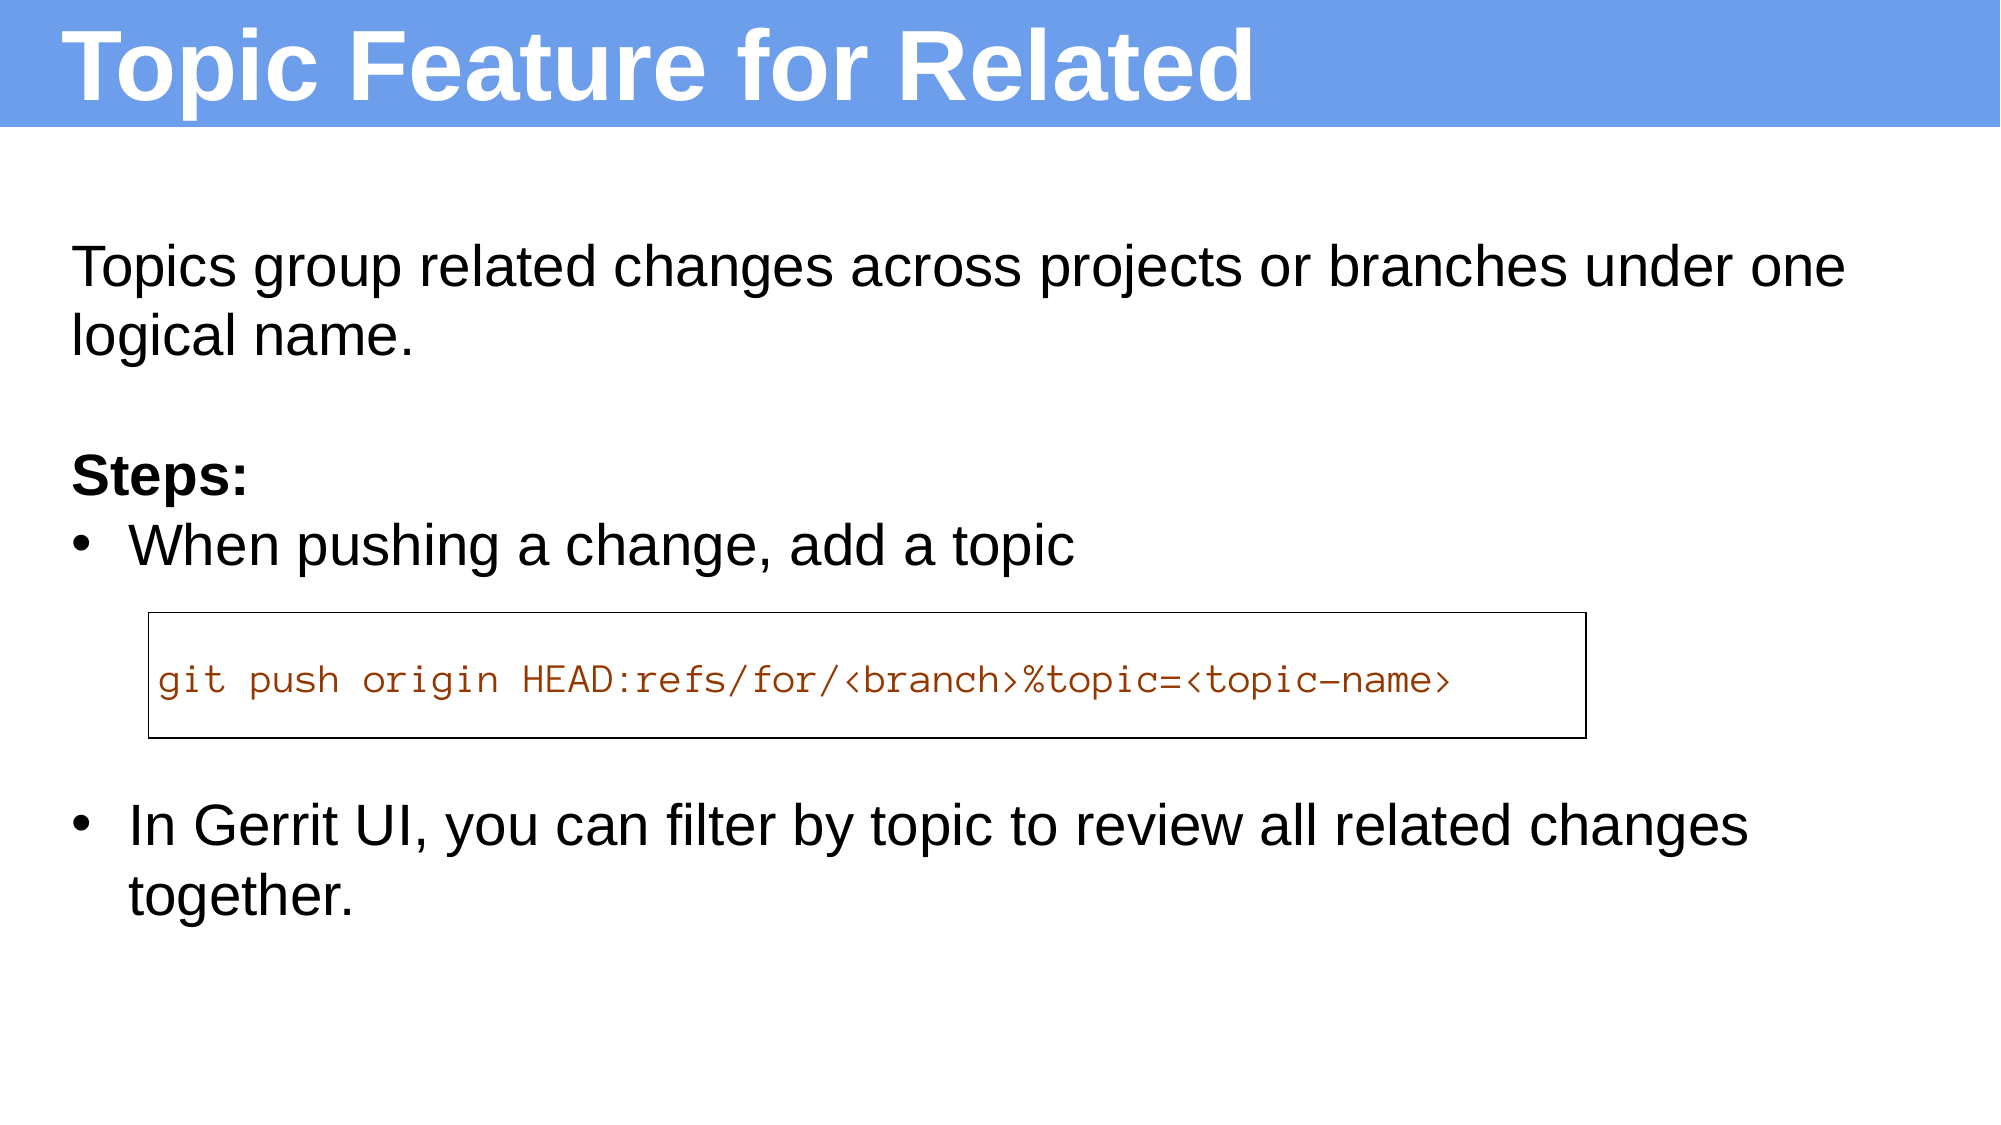

# Topic Feature for Related Commits

Topics group related changes across projects or branches under one logical name.

Steps:
When pushing a change, add a topic

In Gerrit UI, you can filter by topic to review all related changes together.
| git push origin HEAD:refs/for/<branch>%topic=<topic-name> |
| --- |